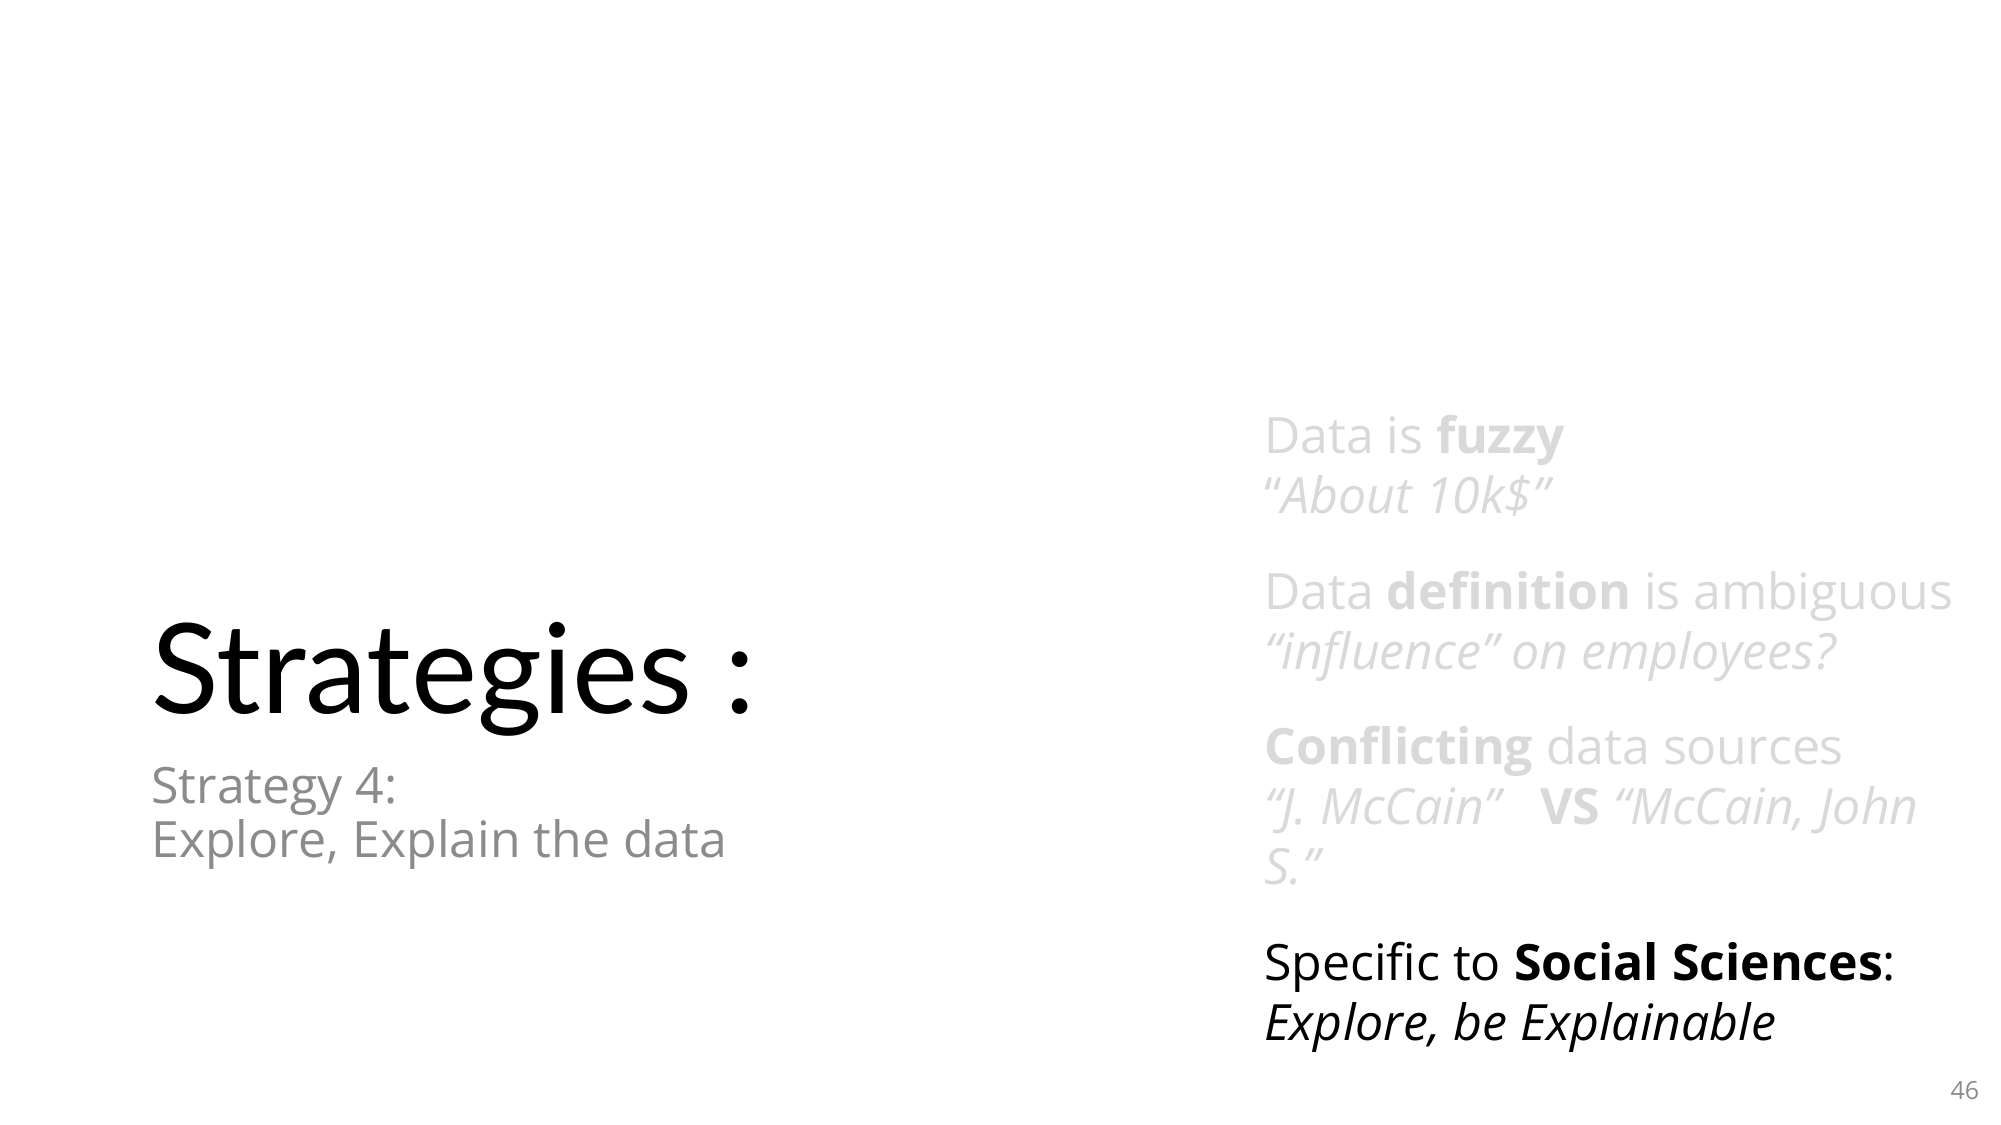

Data is fuzzy
“About 10k$”
Data definition is ambiguous
“influence” on employees?
Conflicting data sources
“J. McCain”   VS “McCain, John S.”
Specific to Social Sciences:
Explore, be Explainable
# Strategies :
Strategy 4:
Explore, Explain the data
46